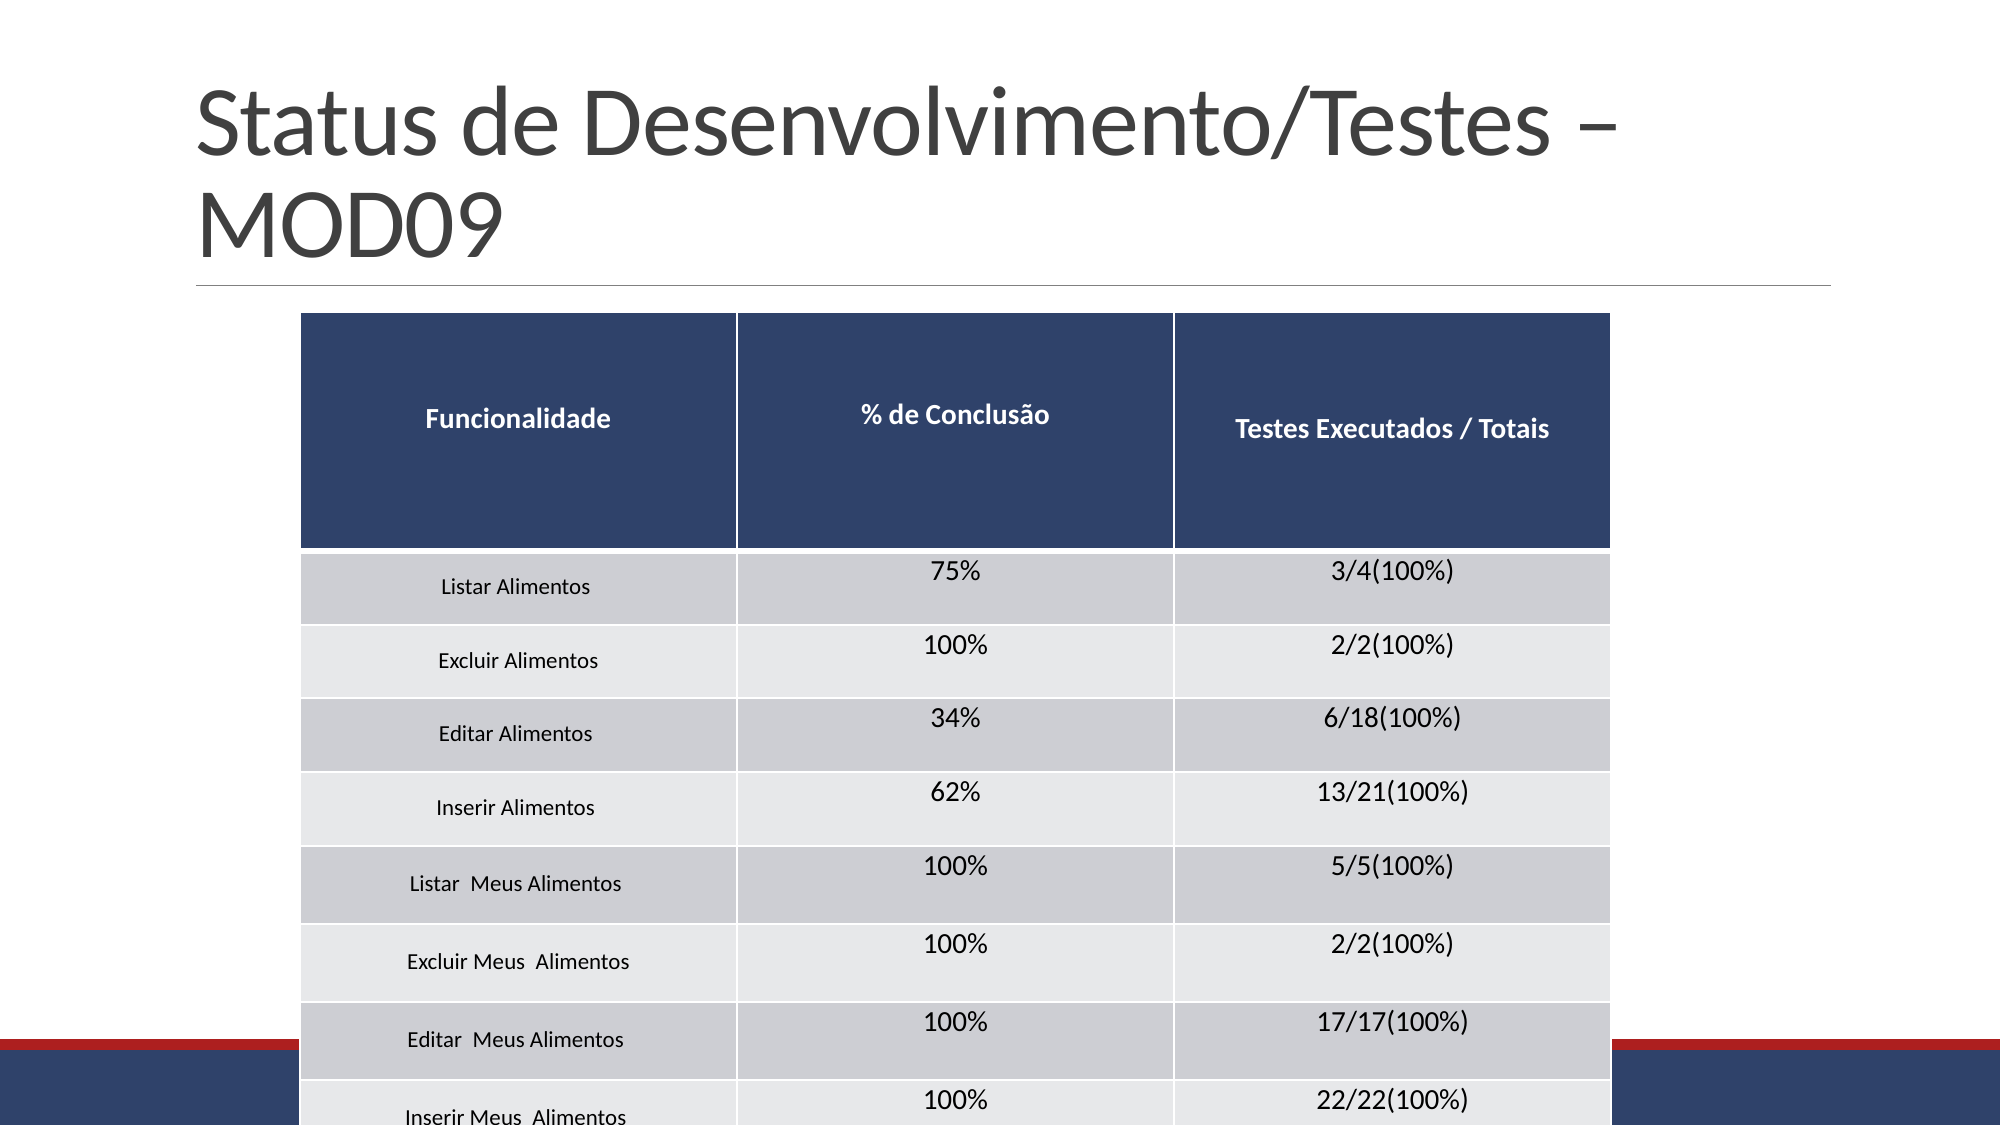

# Status de Desenvolvimento/Testes – MOD09
| Funcionalidade | % de Conclusão | Testes Executados / Totais |
| --- | --- | --- |
| Listar Alimentos | 75% | 3/4(100%) |
| Excluir Alimentos | 100% | 2/2(100%) |
| Editar Alimentos | 34% | 6/18(100%) |
| Inserir Alimentos | 62% | 13/21(100%) |
| Listar Meus Alimentos | 100% | 5/5(100%) |
| Excluir Meus Alimentos | 100% | 2/2(100%) |
| Editar Meus Alimentos | 100% | 17/17(100%) |
| Inserir Meus Alimentos | 100% | 22/22(100%) |